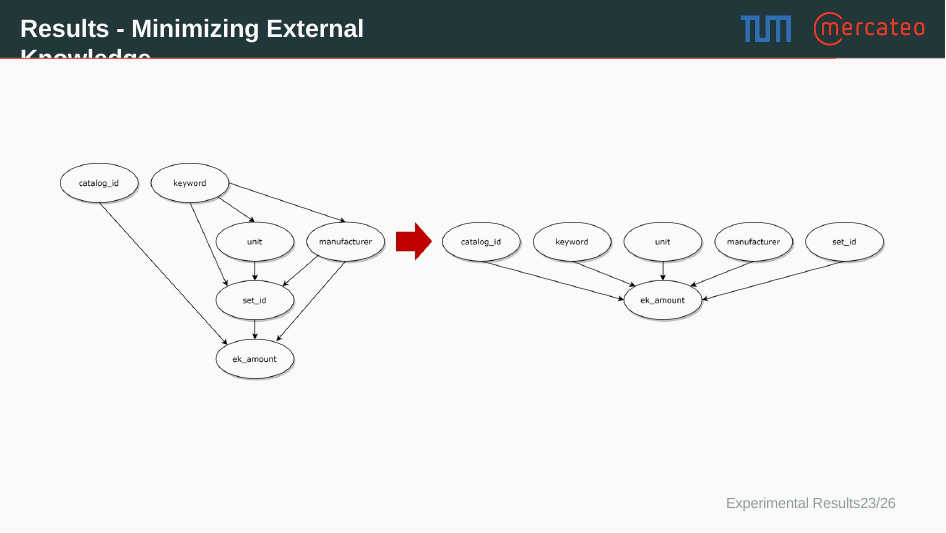

Results - Minimizing External Knowledge

Experimental Results23/26